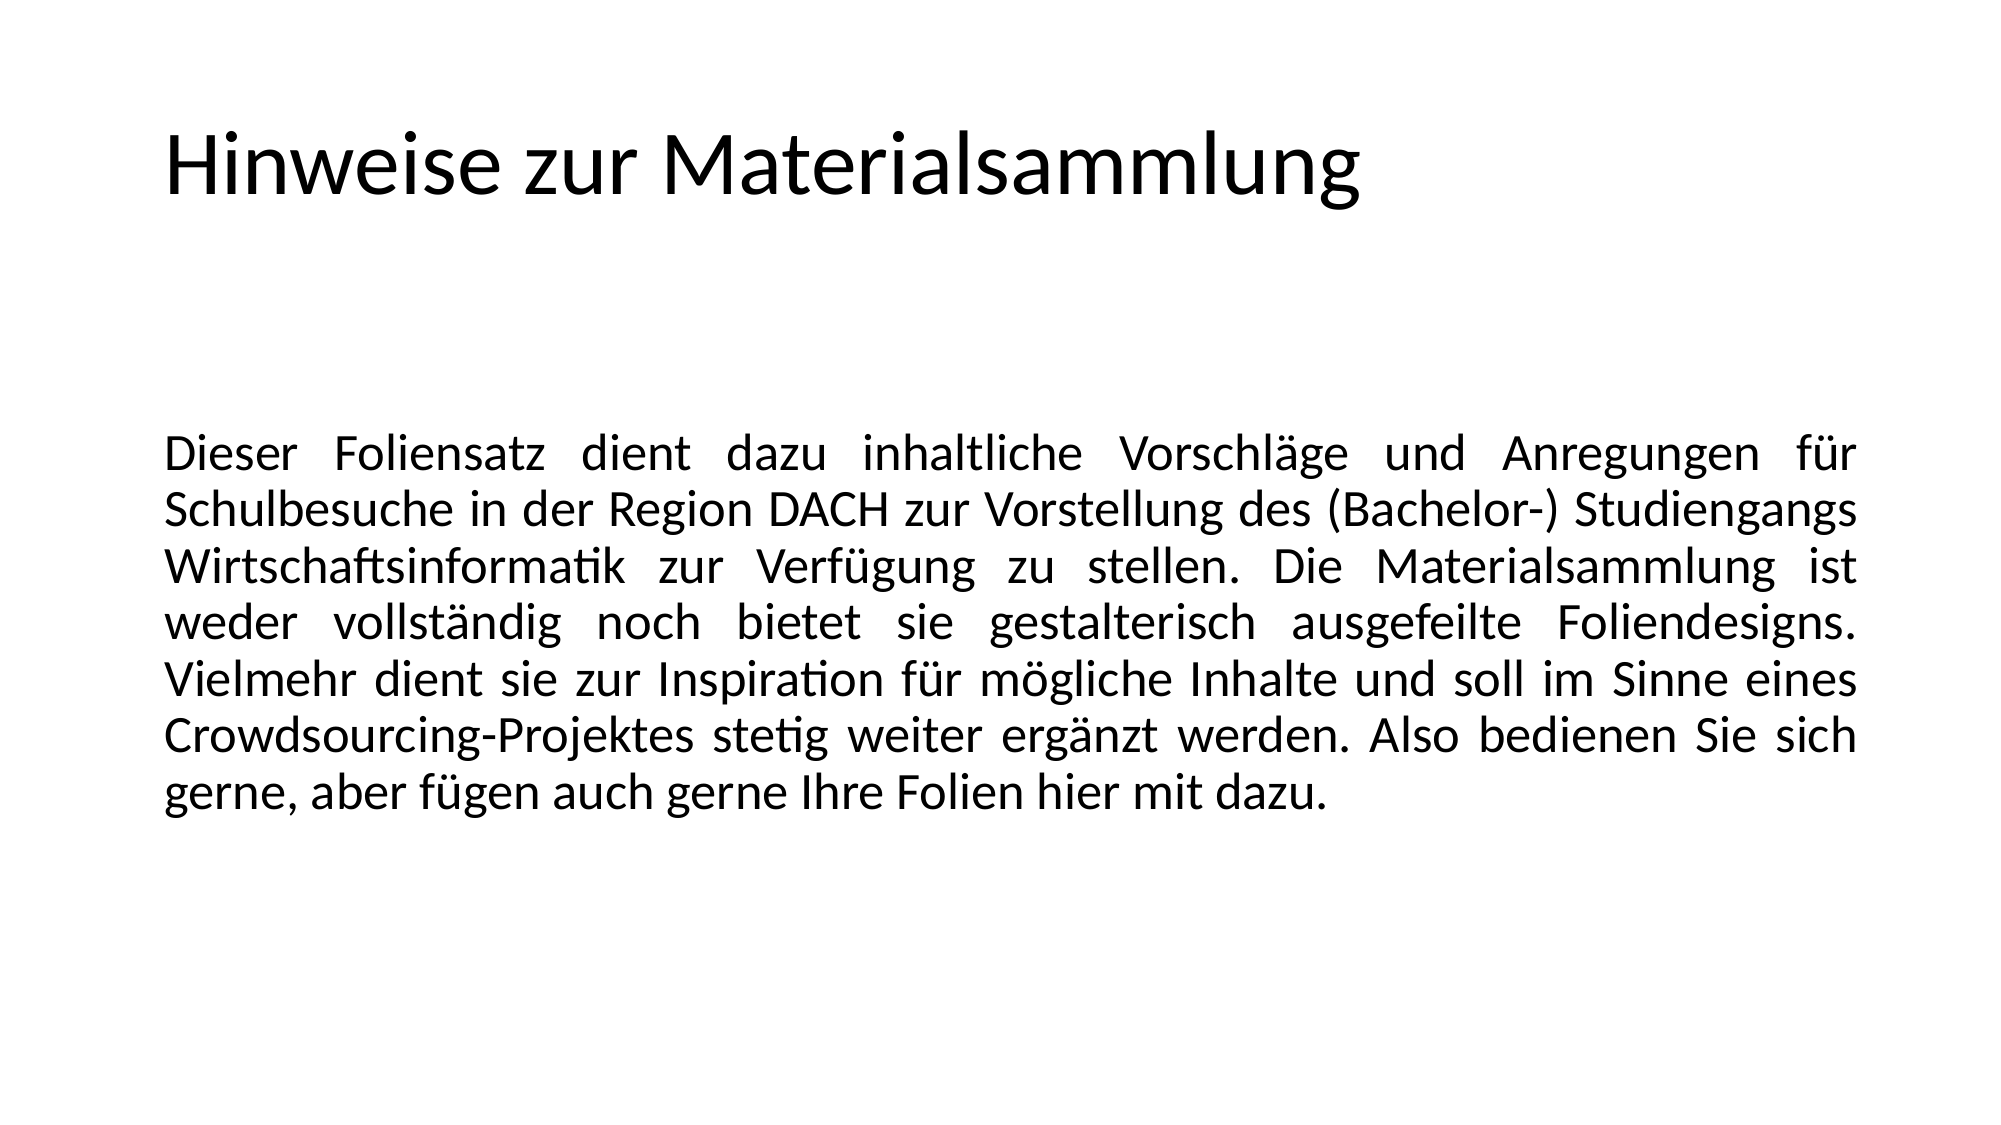

# Hinweise zur Materialsammlung
Dieser Foliensatz dient dazu inhaltliche Vorschläge und Anregungen für Schulbesuche in der Region DACH zur Vorstellung des (Bachelor-) Studiengangs Wirtschaftsinformatik zur Verfügung zu stellen. Die Materialsammlung ist weder vollständig noch bietet sie gestalterisch ausgefeilte Foliendesigns. Vielmehr dient sie zur Inspiration für mögliche Inhalte und soll im Sinne eines Crowdsourcing-Projektes stetig weiter ergänzt werden. Also bedienen Sie sich gerne, aber fügen auch gerne Ihre Folien hier mit dazu.